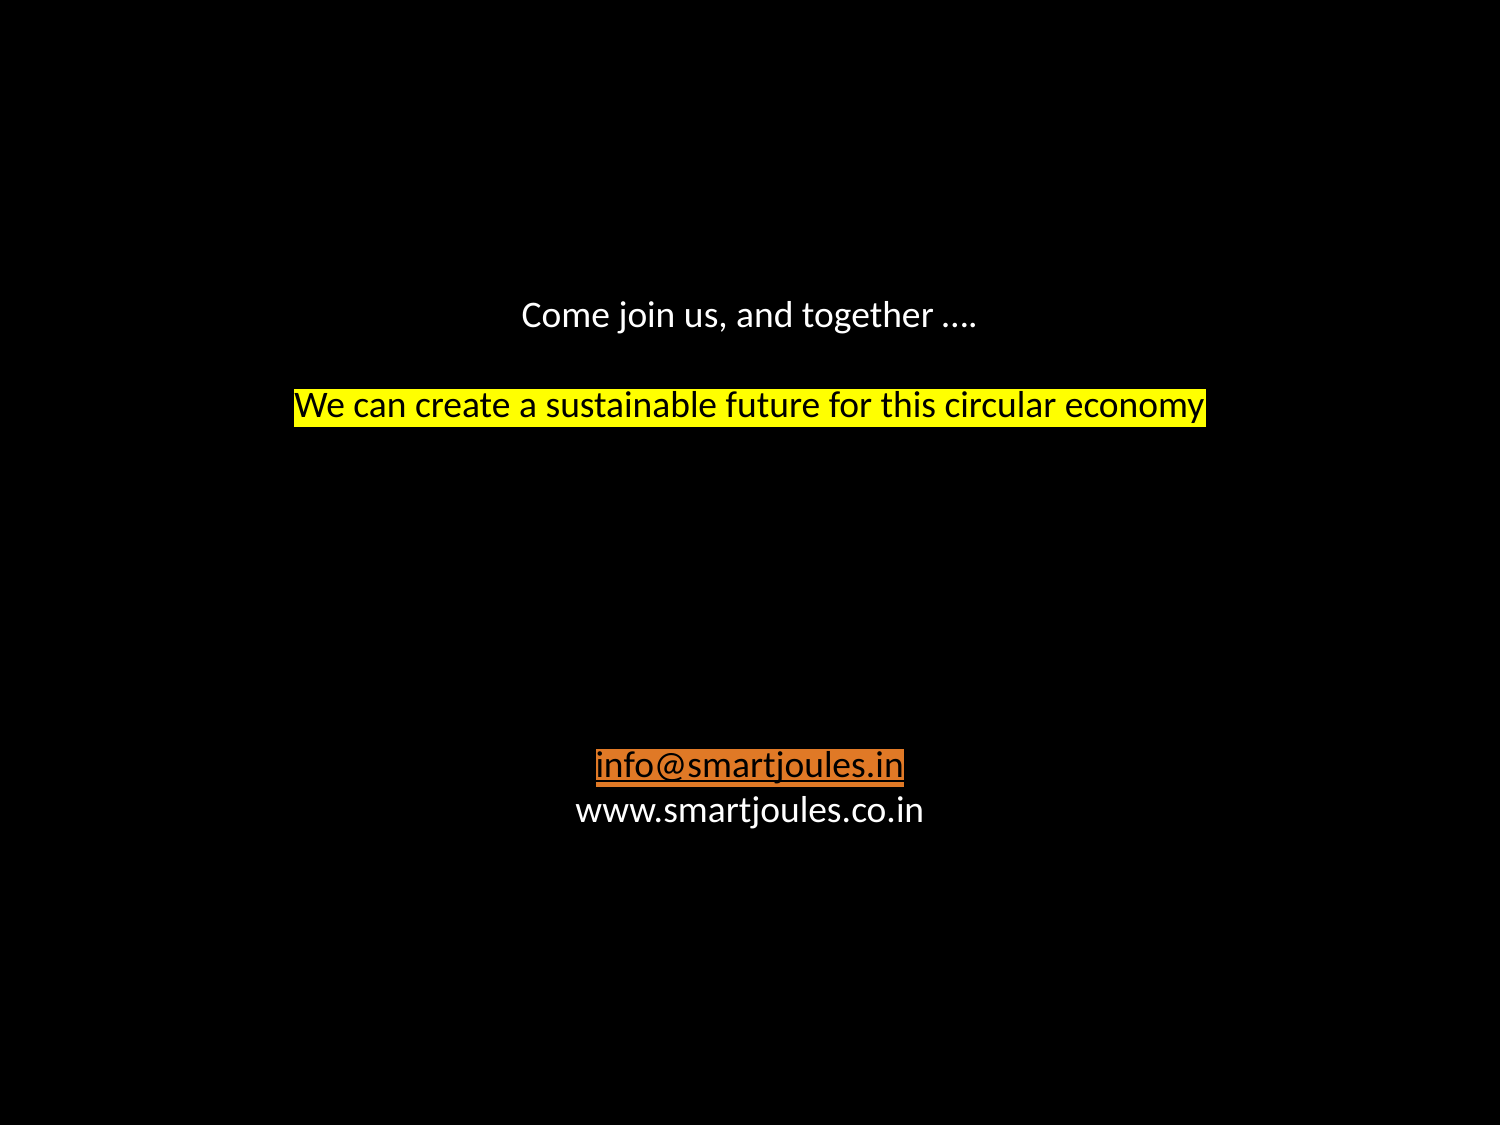

Come join us, and together ….

We can create a sustainable future for this circular economy

info@smartjoules.in
www.smartjoules.co.in